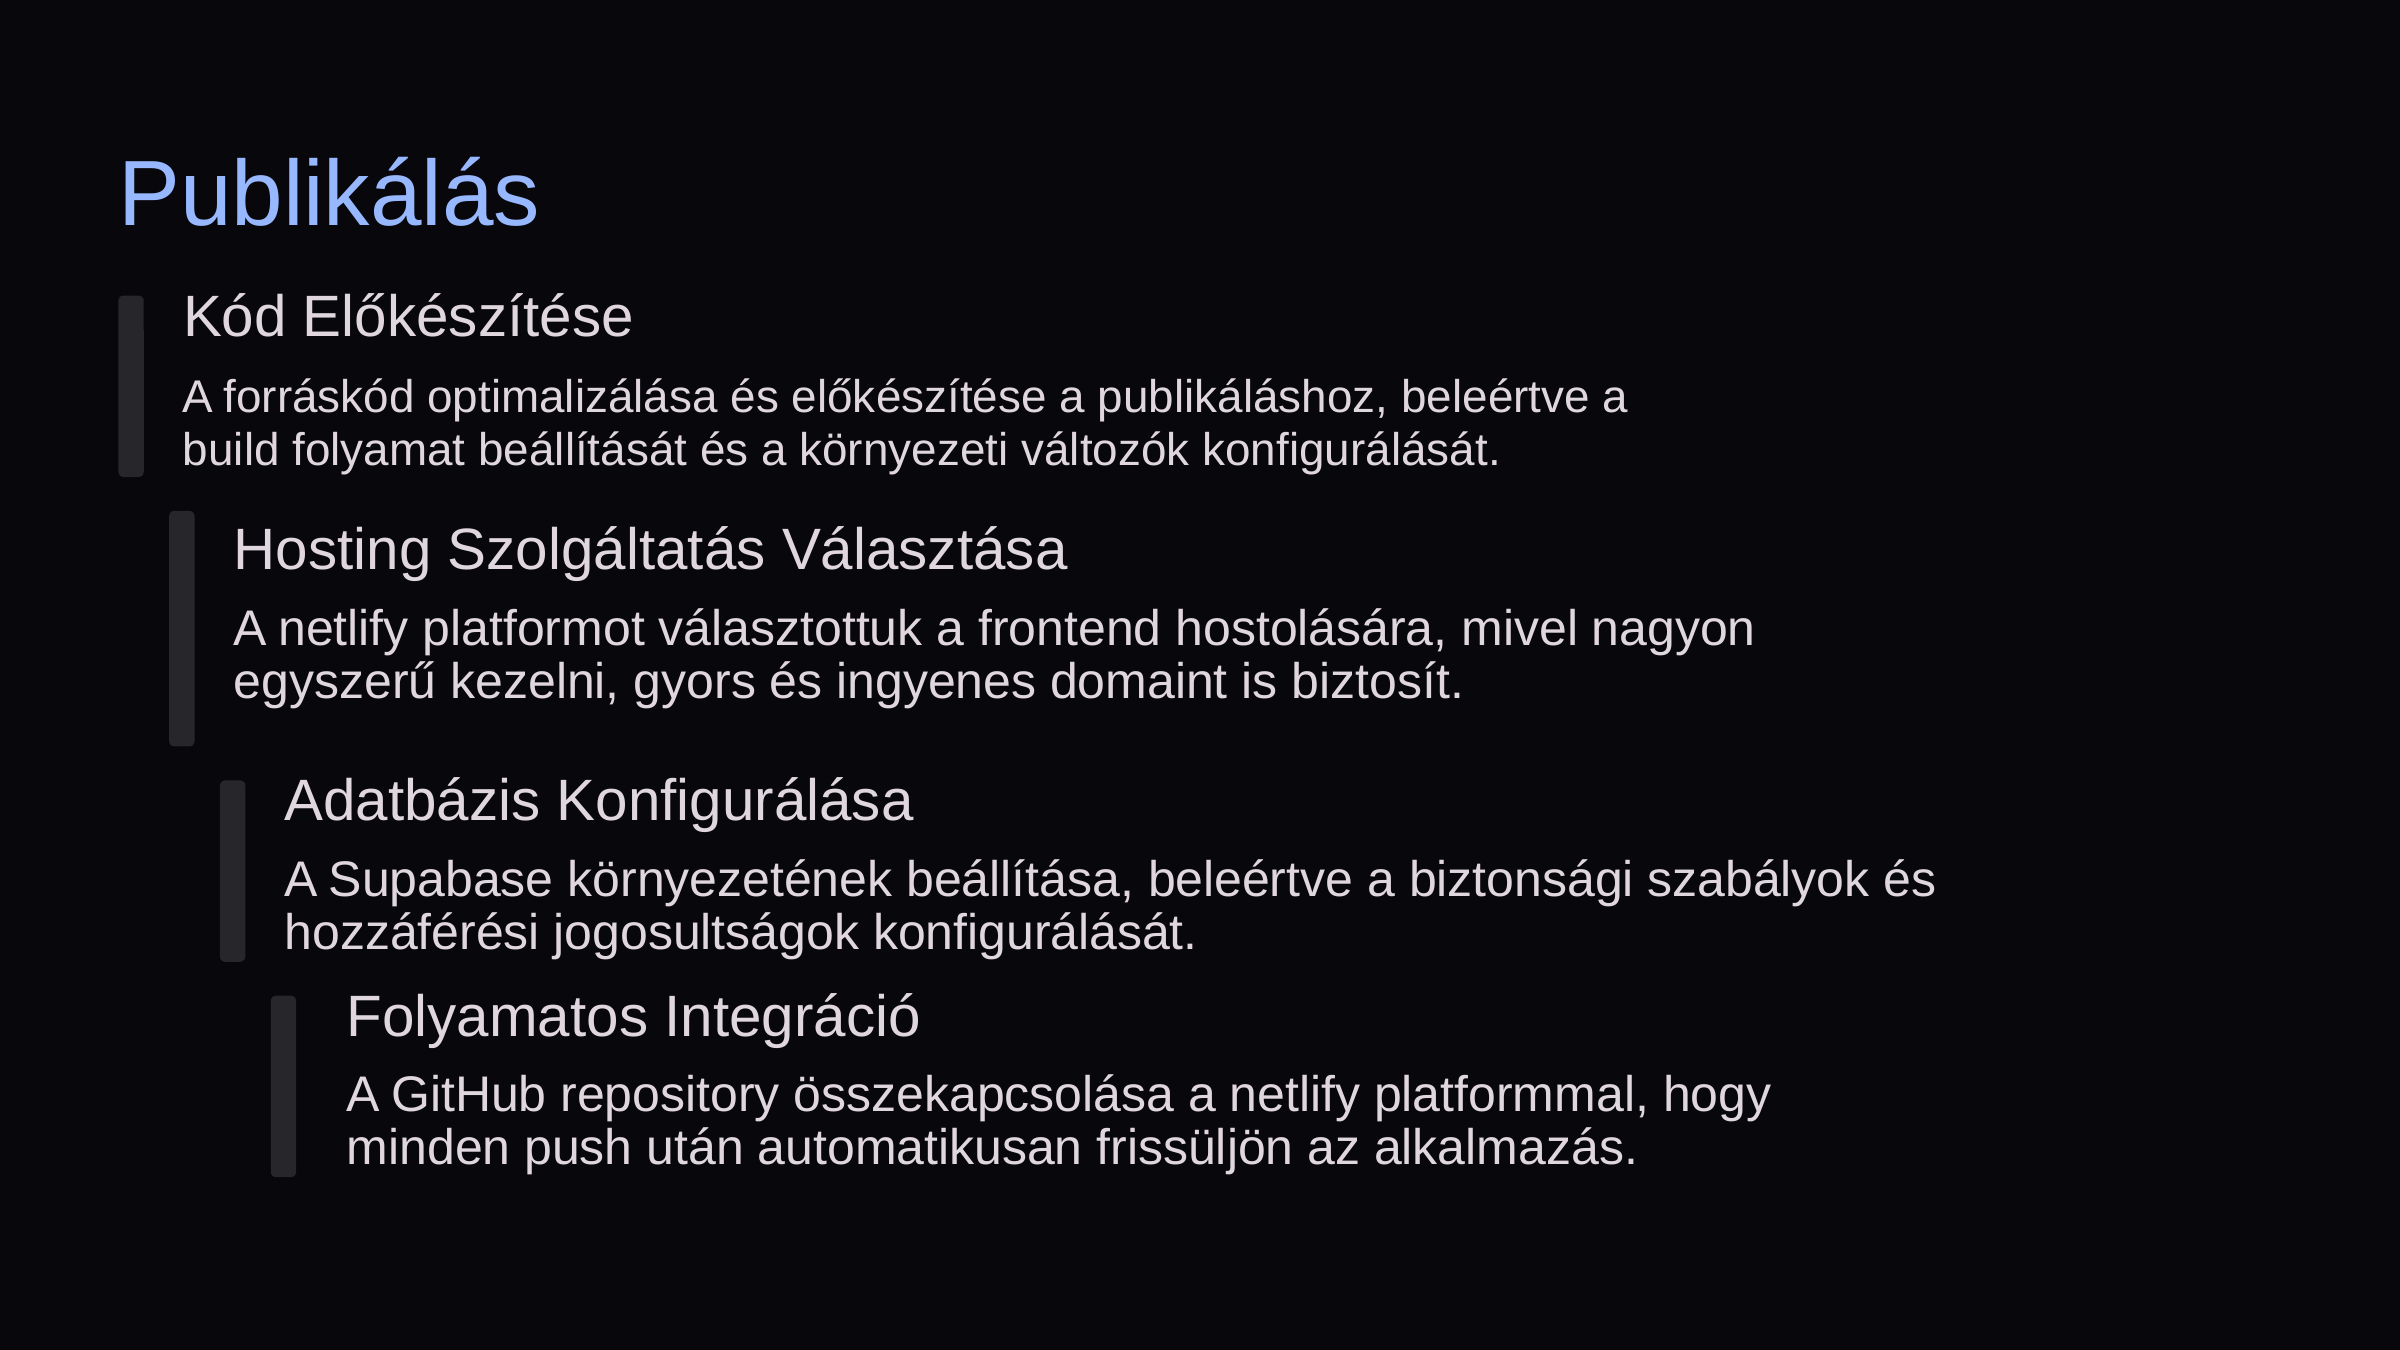

Publikálás

Kód Előkészítése
A forráskód optimalizálása és előkészítése a publikáláshoz, beleértve a build folyamat beállítását és a környezeti változók konfigurálását.

Hosting Szolgáltatás Választása
A netlify platformot választottuk a frontend hostolására, mivel nagyon egyszerű kezelni, gyors és ingyenes domaint is biztosít.

Adatbázis Konfigurálása
A Supabase környezetének beállítása, beleértve a biztonsági szabályok és hozzáférési jogosultságok konfigurálását.

Folyamatos Integráció
A GitHub repository összekapcsolása a netlify platformmal, hogy minden push után automatikusan frissüljön az alkalmazás.